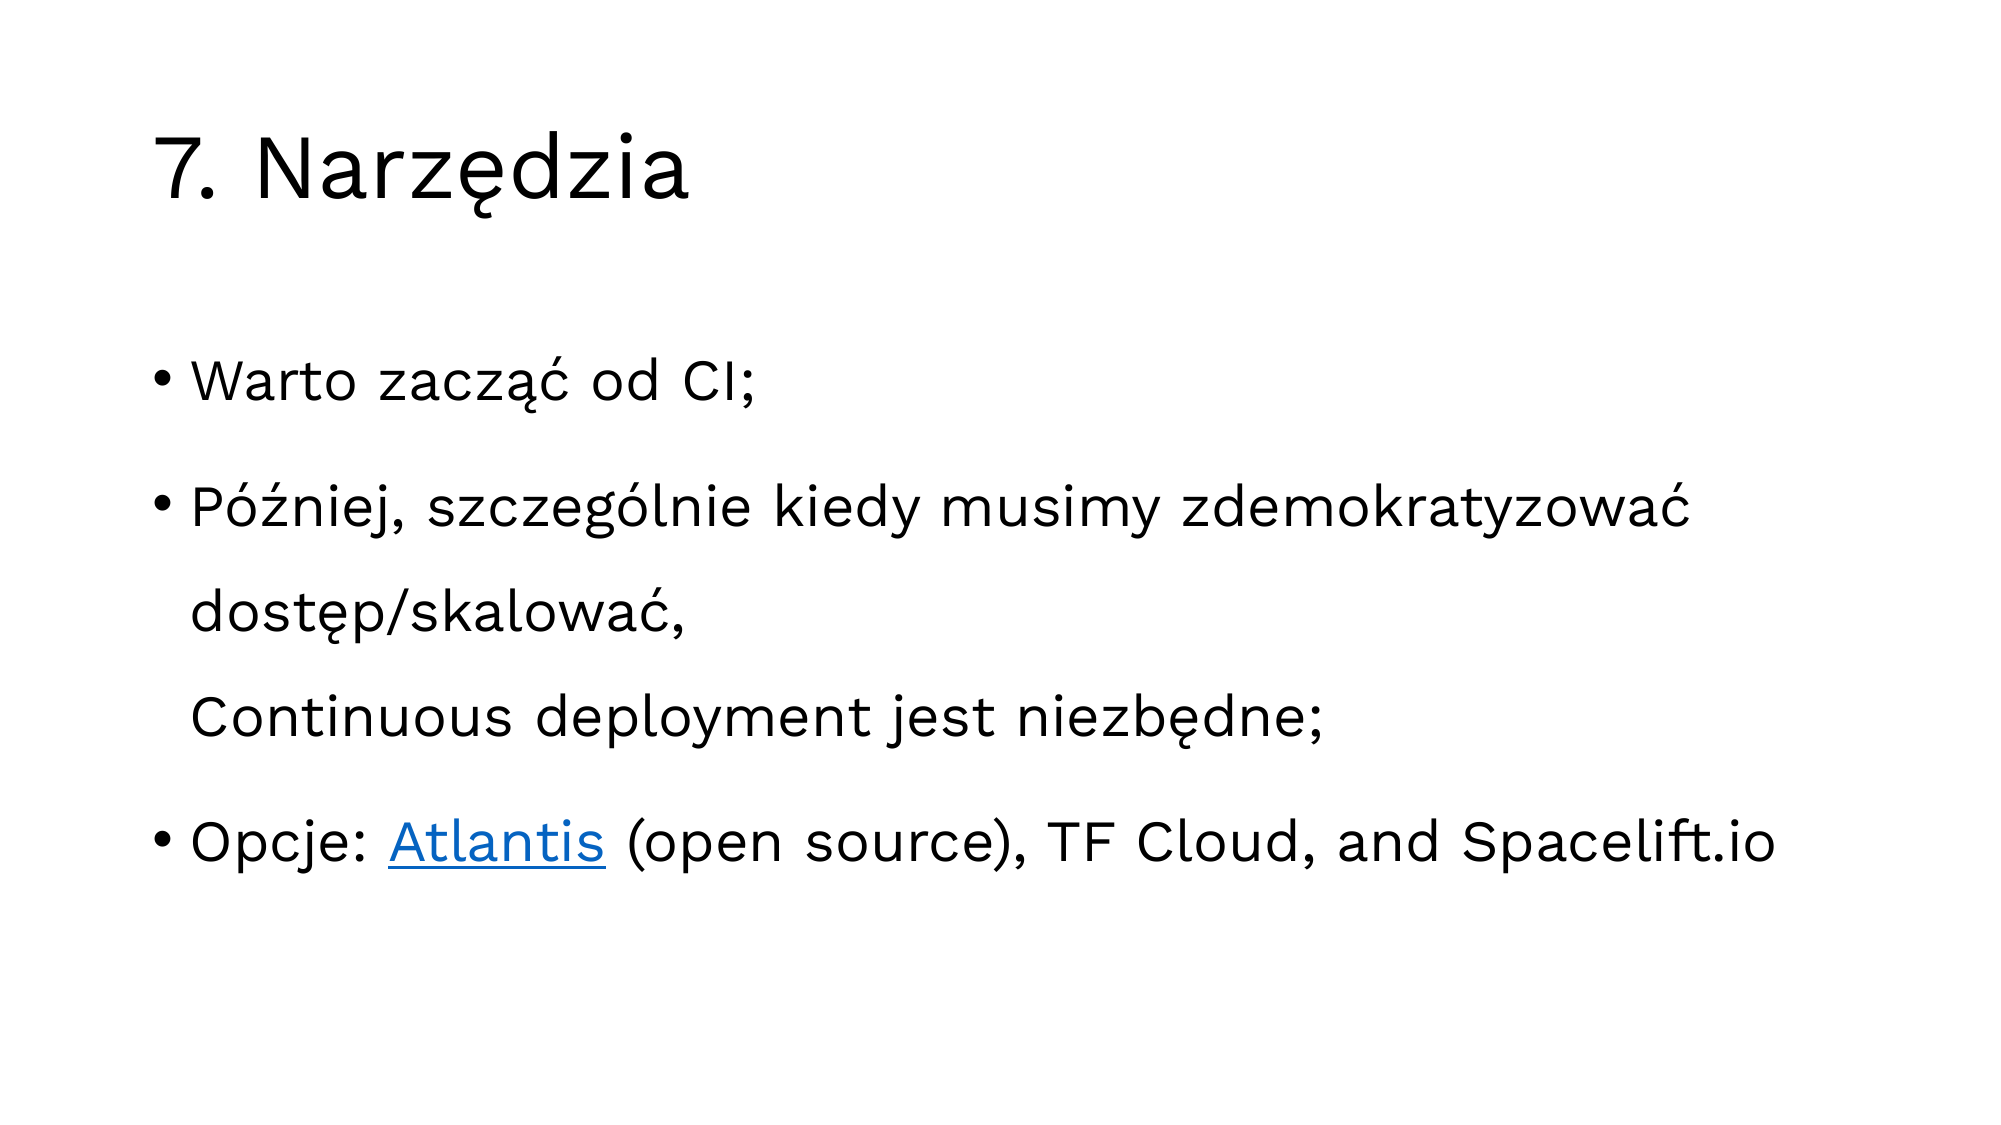

# 7. Narzędzia
Warto zacząć od CI;
Później, szczególnie kiedy musimy zdemokratyzować dostęp/skalować,
Continuous deployment jest niezbędne;
Opcje: Atlantis (open source), TF Cloud, and Spacelift.io